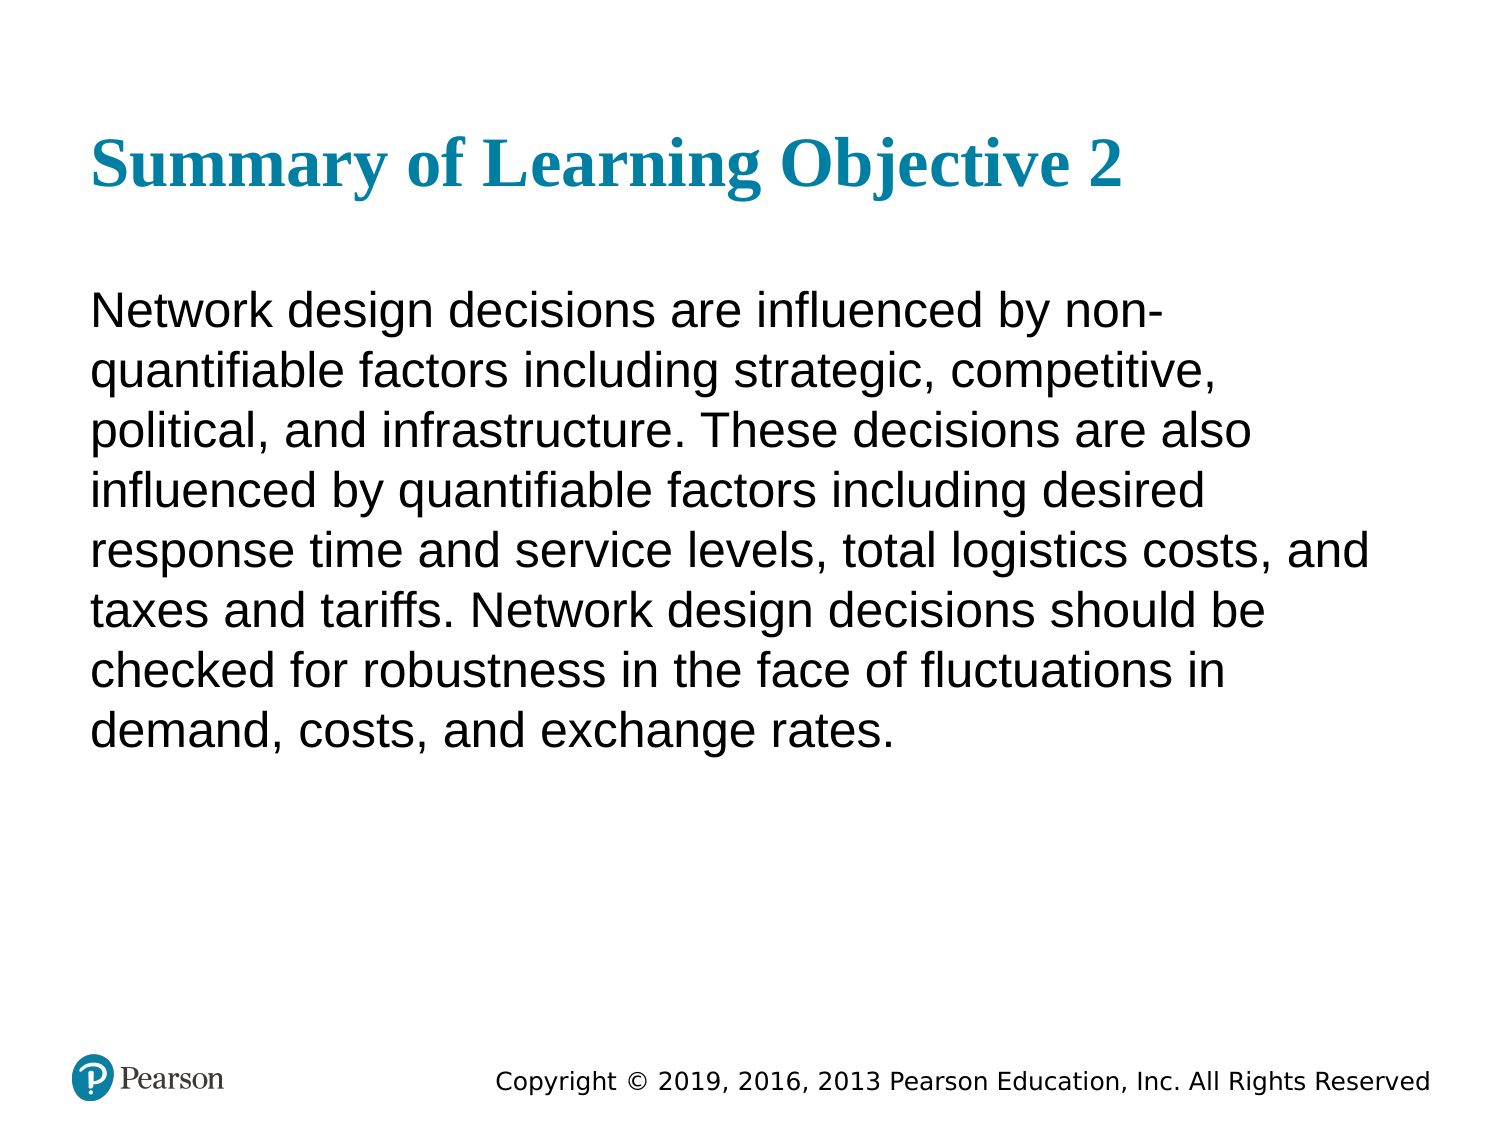

# Summary of Learning Objective 2
Network design decisions are influenced by non-quantifiable factors including strategic, competitive, political, and infrastructure. These decisions are also influenced by quantifiable factors including desired response time and service levels, total logistics costs, and taxes and tariffs. Network design decisions should be checked for robustness in the face of fluctuations in demand, costs, and exchange rates.